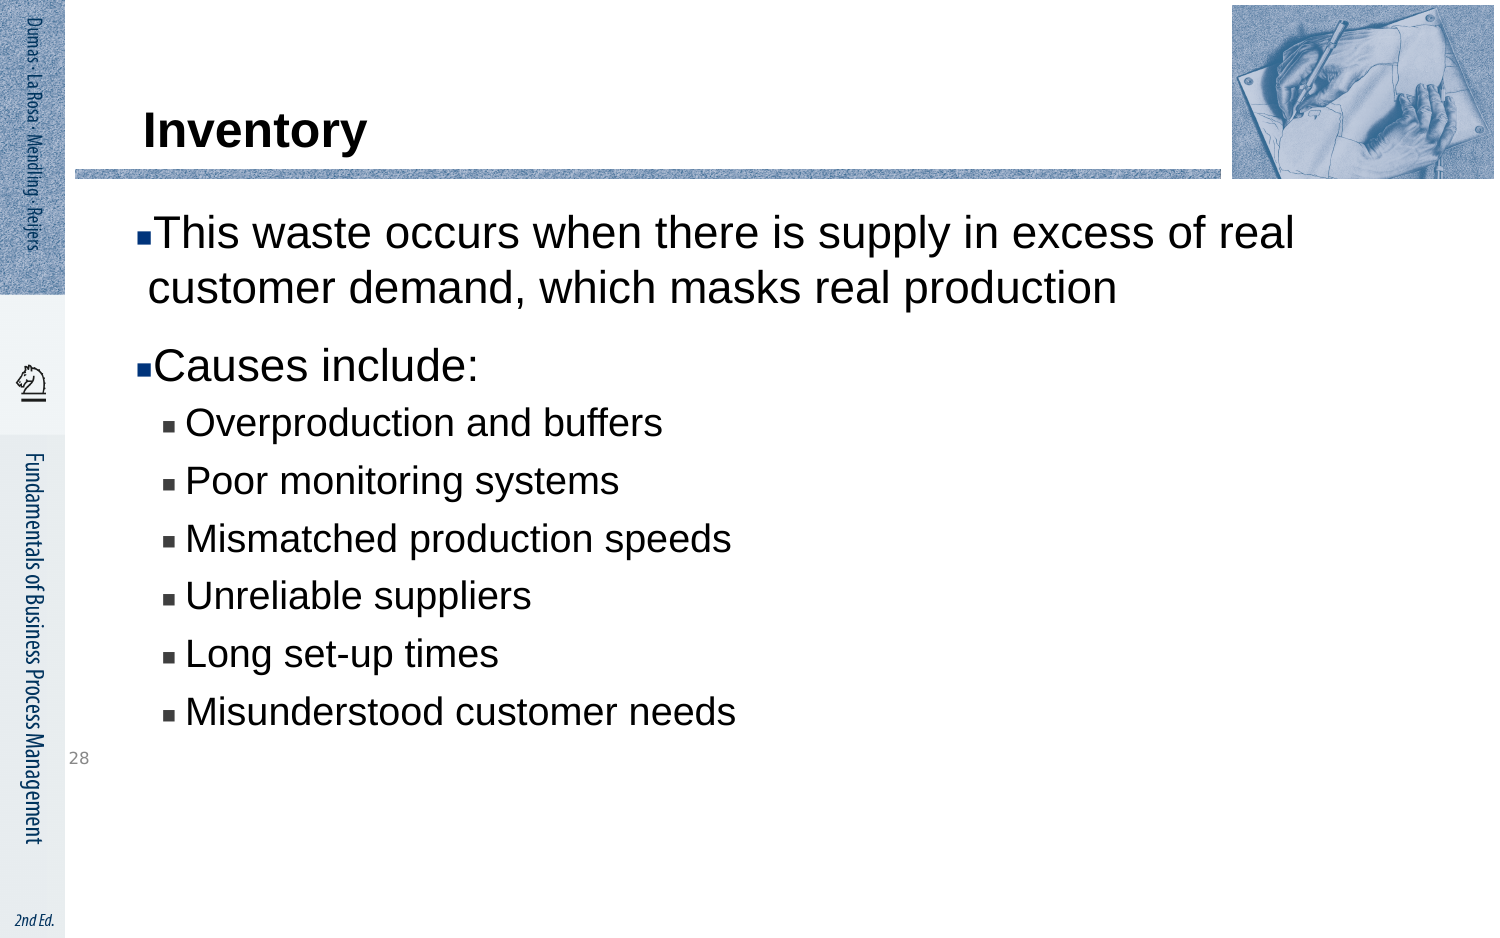

# Inventory
This waste occurs when there is supply in excess of real customer demand, which masks real production
Causes include:
Overproduction and buffers
Poor monitoring systems
Mismatched production speeds
Unreliable suppliers
Long set-up times
Misunderstood customer needs
28